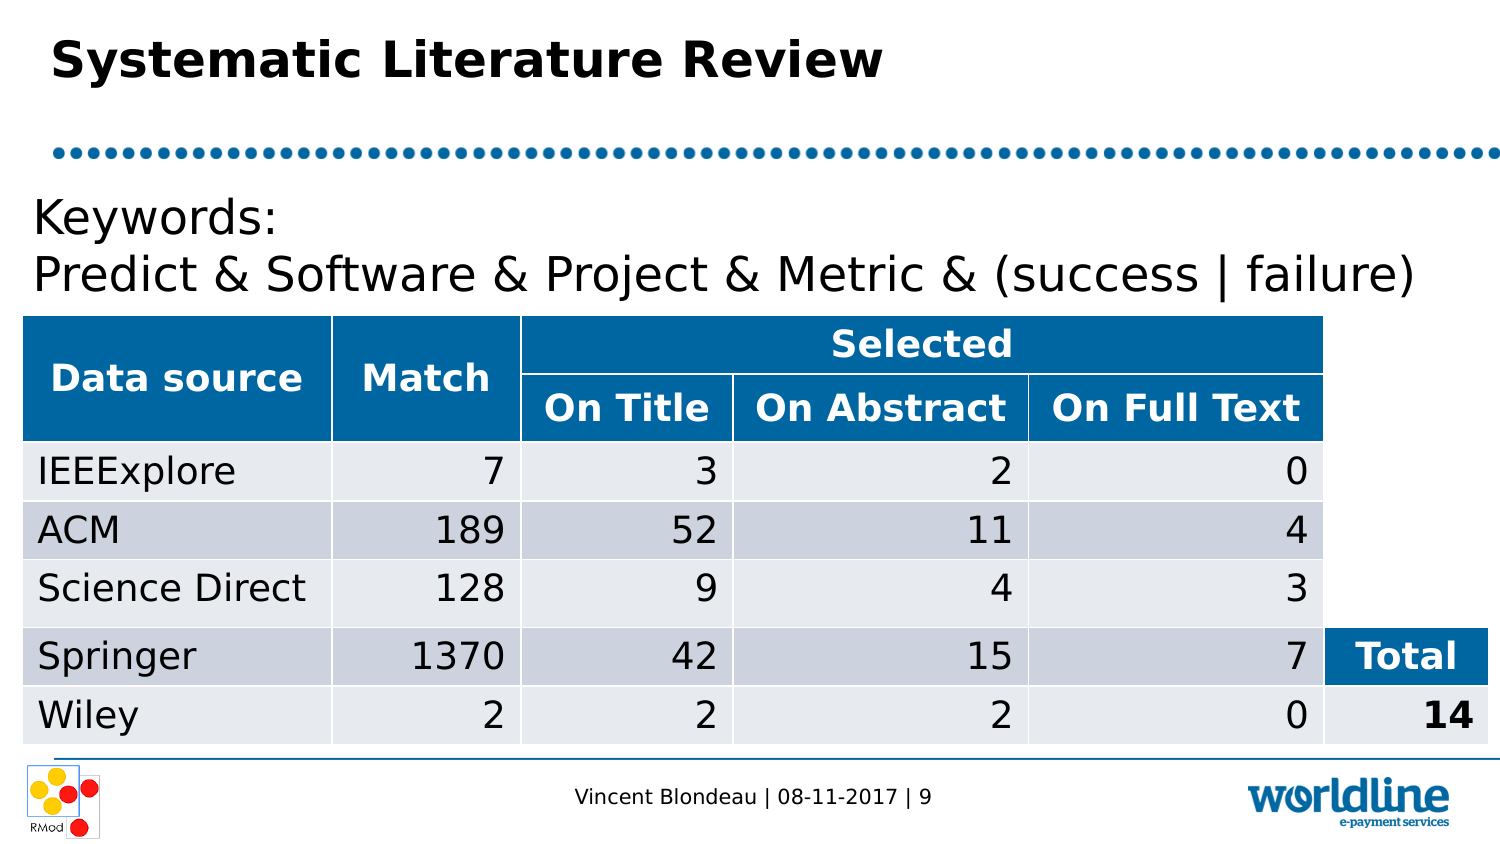

# Systematic Literature Review
Keywords:
Predict & Software & Project & Metric & (success | failure)

| Data source | Match | Selected |  |  |  |
| --- | --- | --- | --- | --- | --- |
|  |  | On Title | On Abstract | On Full Text |  |
| IEEExplore | 7 | 3 | 2 | 0 |  |
| ACM | 189 | 52 | 11 | 4 |  |
| Science Direct | 128 | 9 | 4 | 3 |  |
| Springer | 1370 | 42 | 15 | 7 | Total |
| Wiley | 2 | 2 | 2 | 0 | 14 |